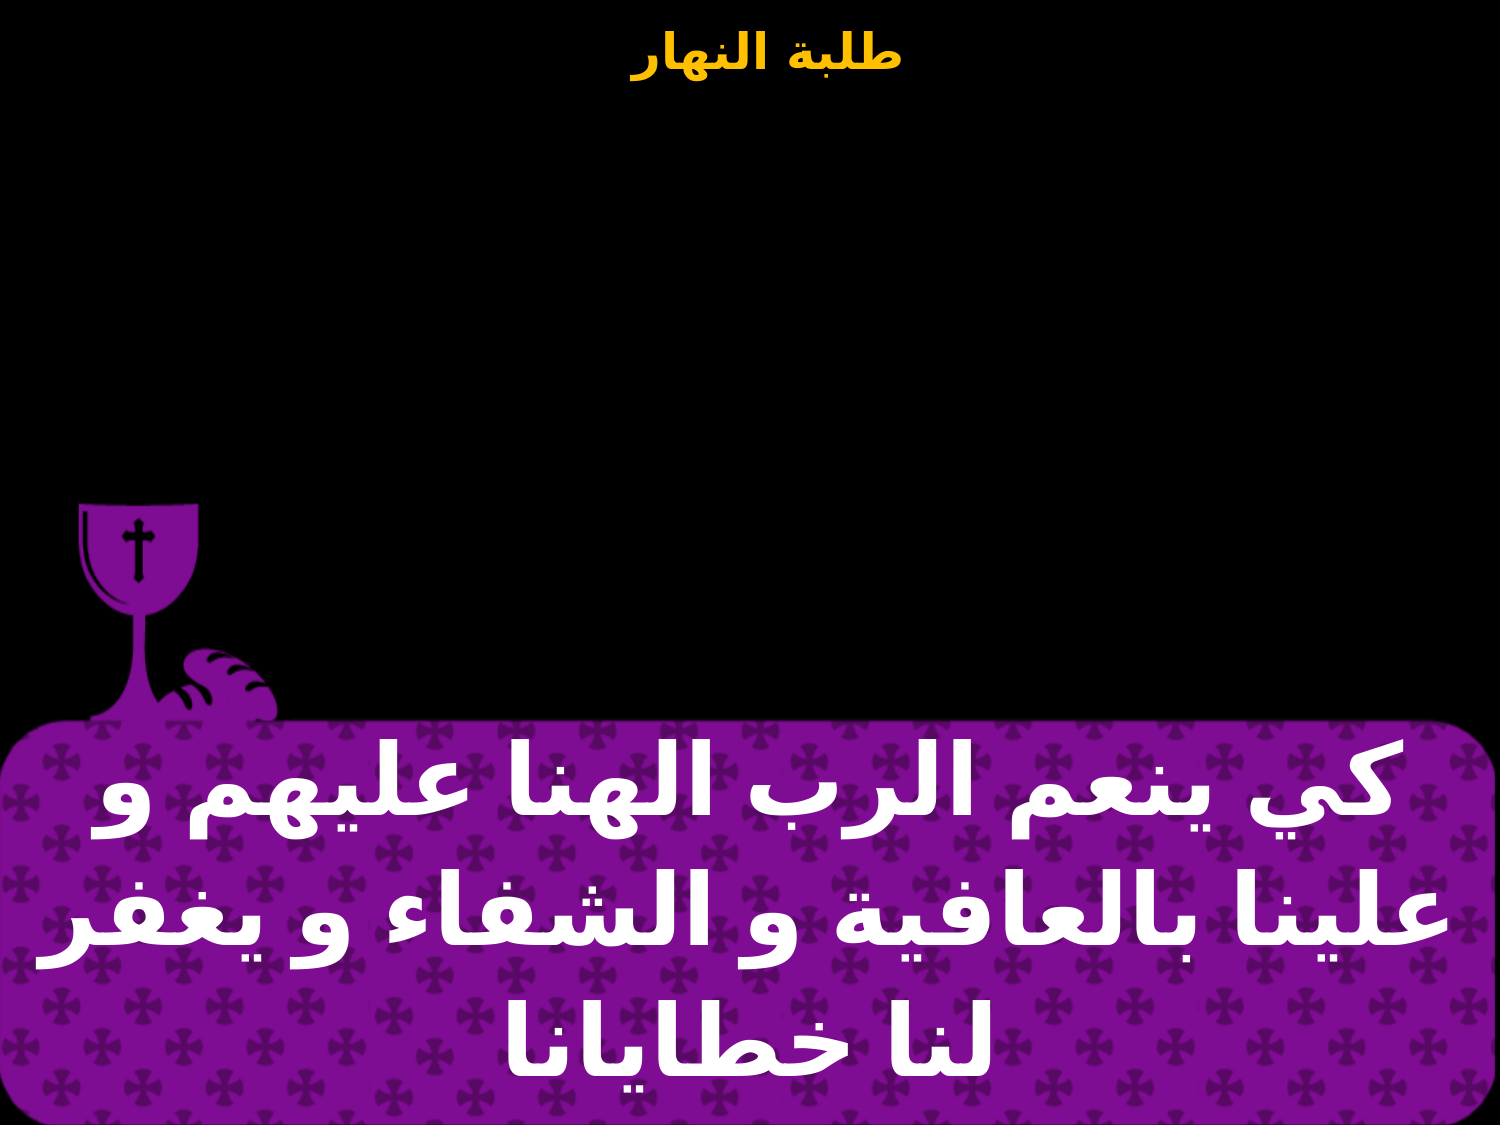

| كي ينعم الرب الهنا عليهم و علينا بالعافية و الشفاء و يغفر لنا خطايانا |
| --- |